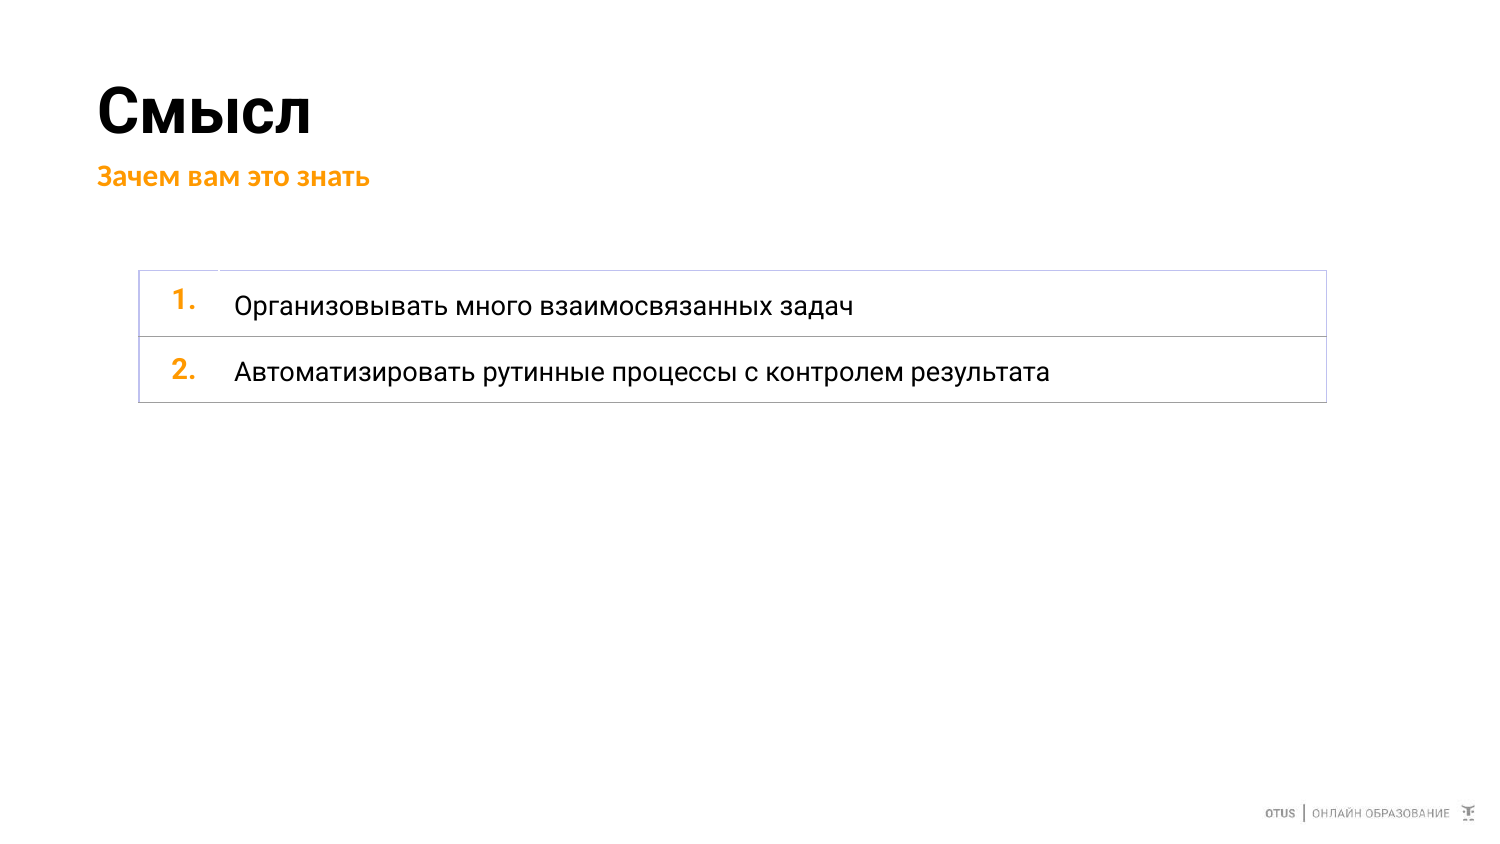

# Смысл
Зачем вам это знать
| 1. | Организовывать много взаимосвязанных задач |
| --- | --- |
| 2. | Автоматизировать рутинные процессы с контролем результата |